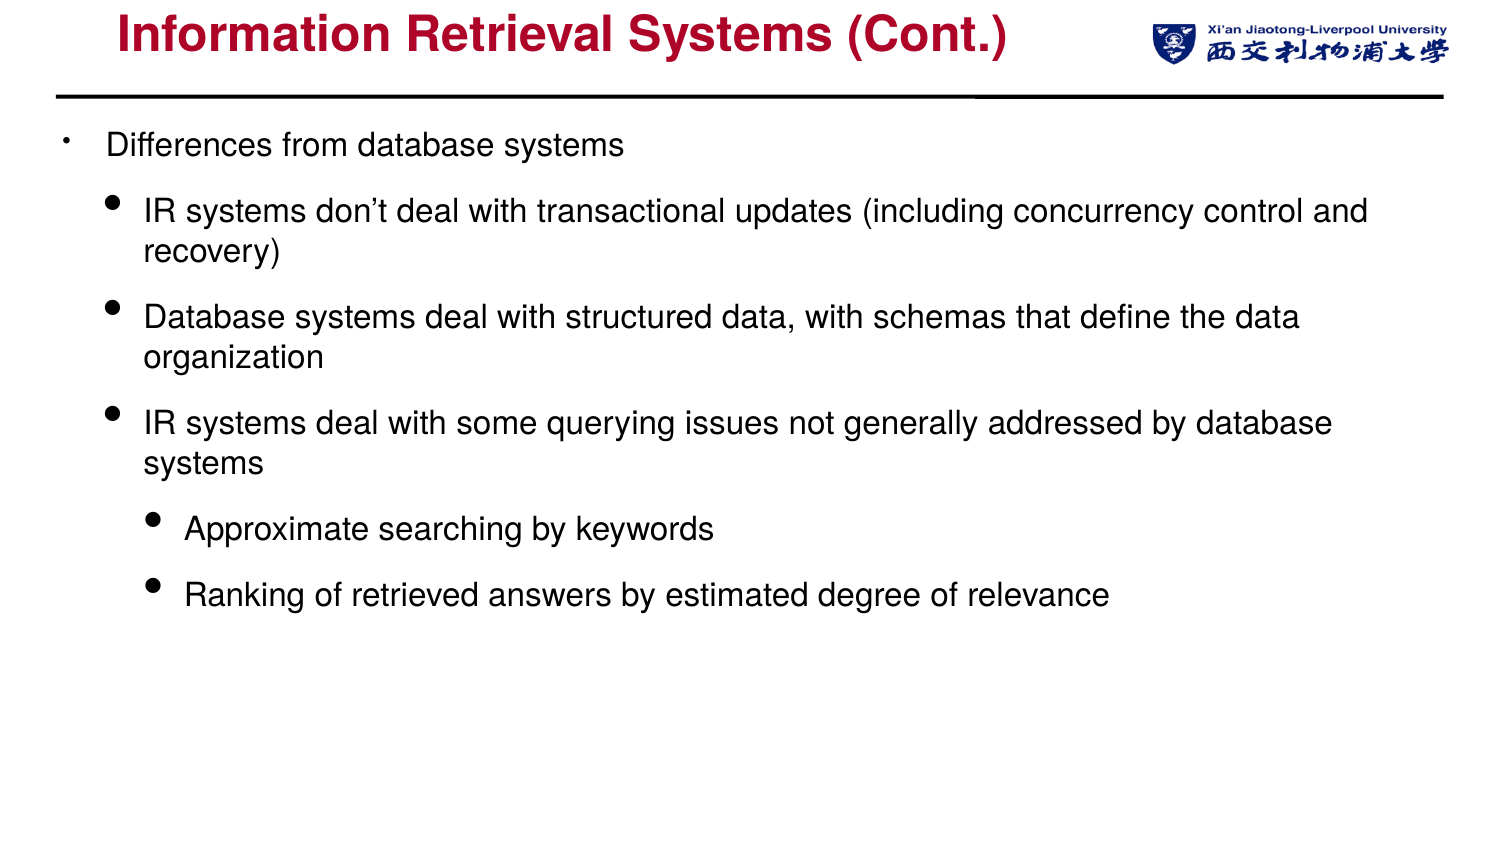

# Information Retrieval Systems (Cont.)
Differences from database systems
IR systems don’t deal with transactional updates (including concurrency control and recovery)
Database systems deal with structured data, with schemas that define the data organization
IR systems deal with some querying issues not generally addressed by database systems
Approximate searching by keywords
Ranking of retrieved answers by estimated degree of relevance